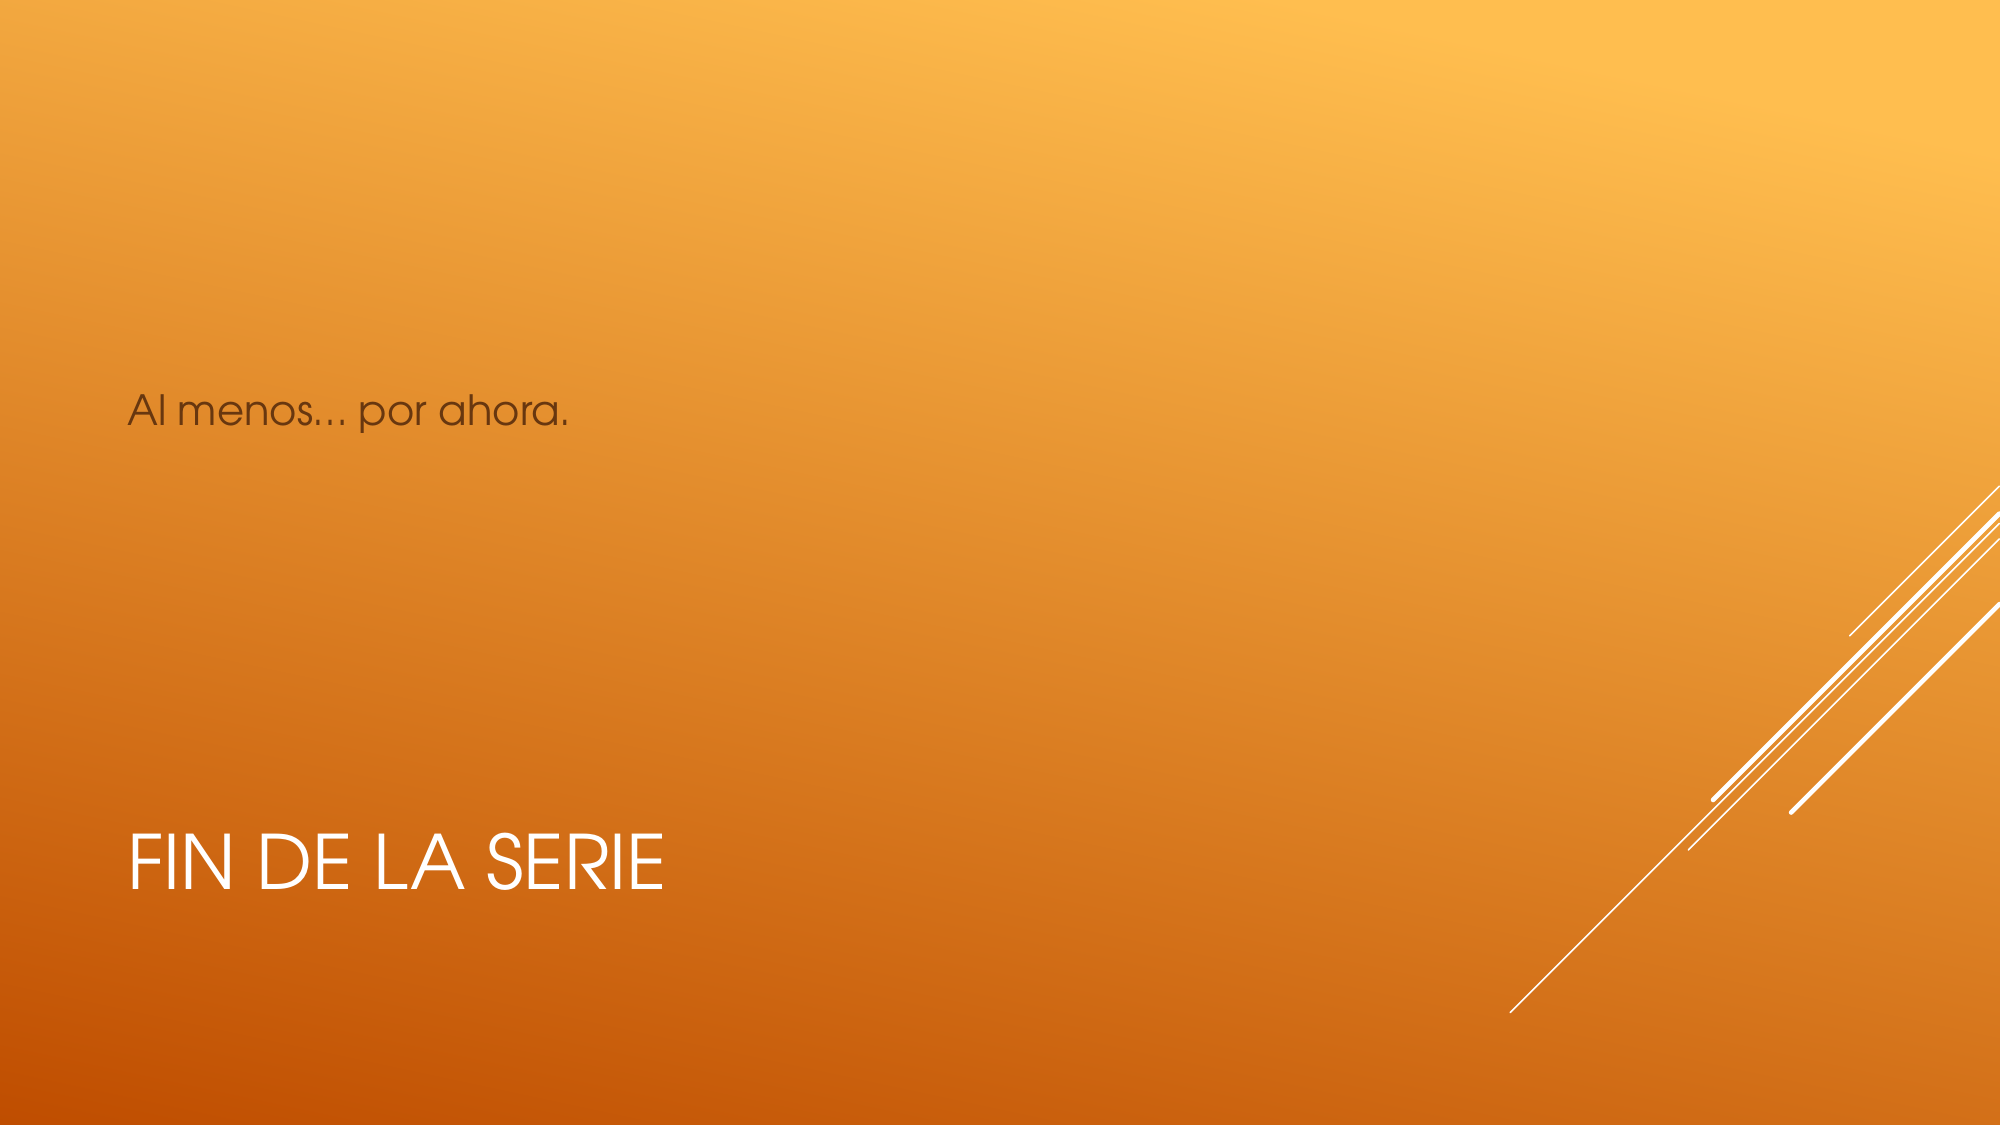

Al menos… por ahora.
# Fin de la serie